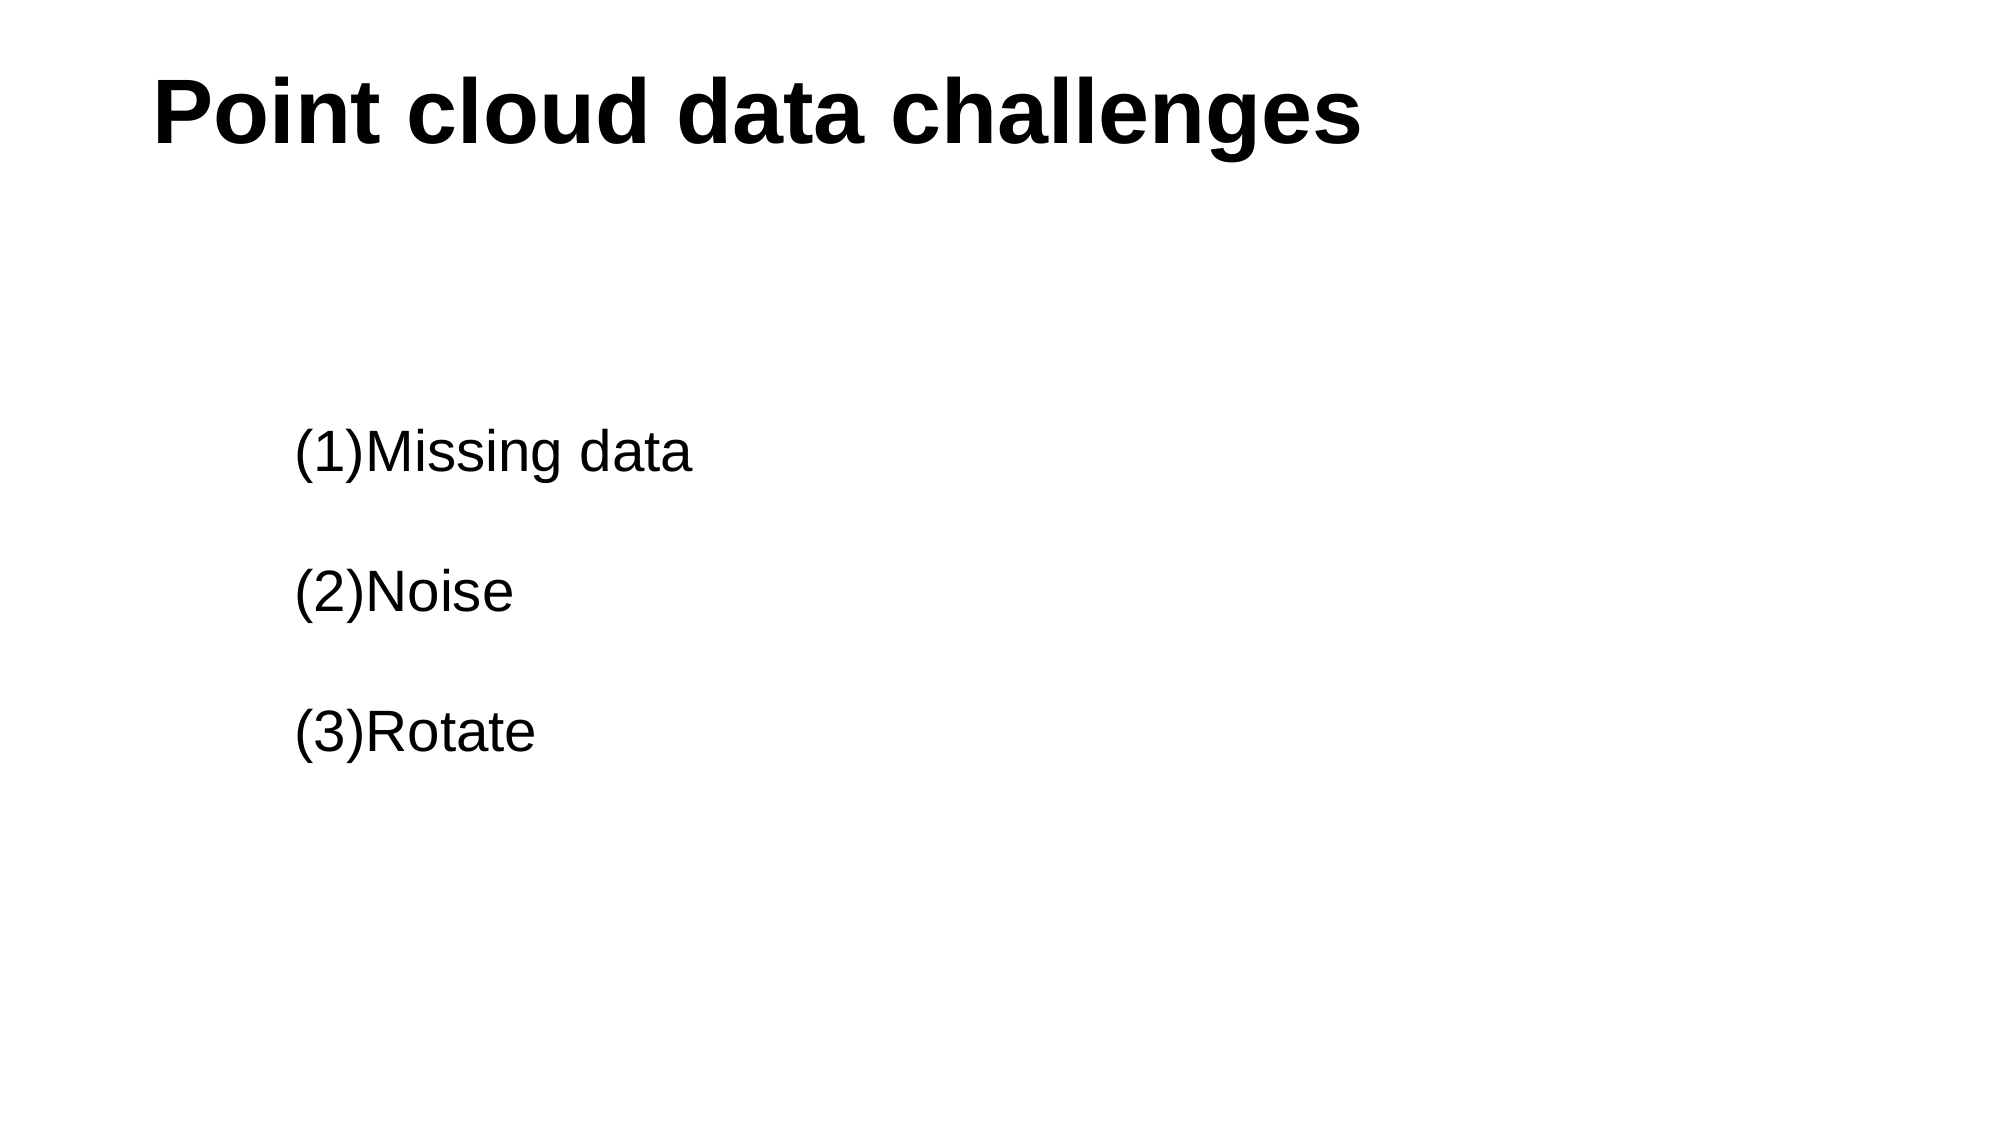

# Point cloud data challenges
Missing data

(2)Noise

(3)Rotate